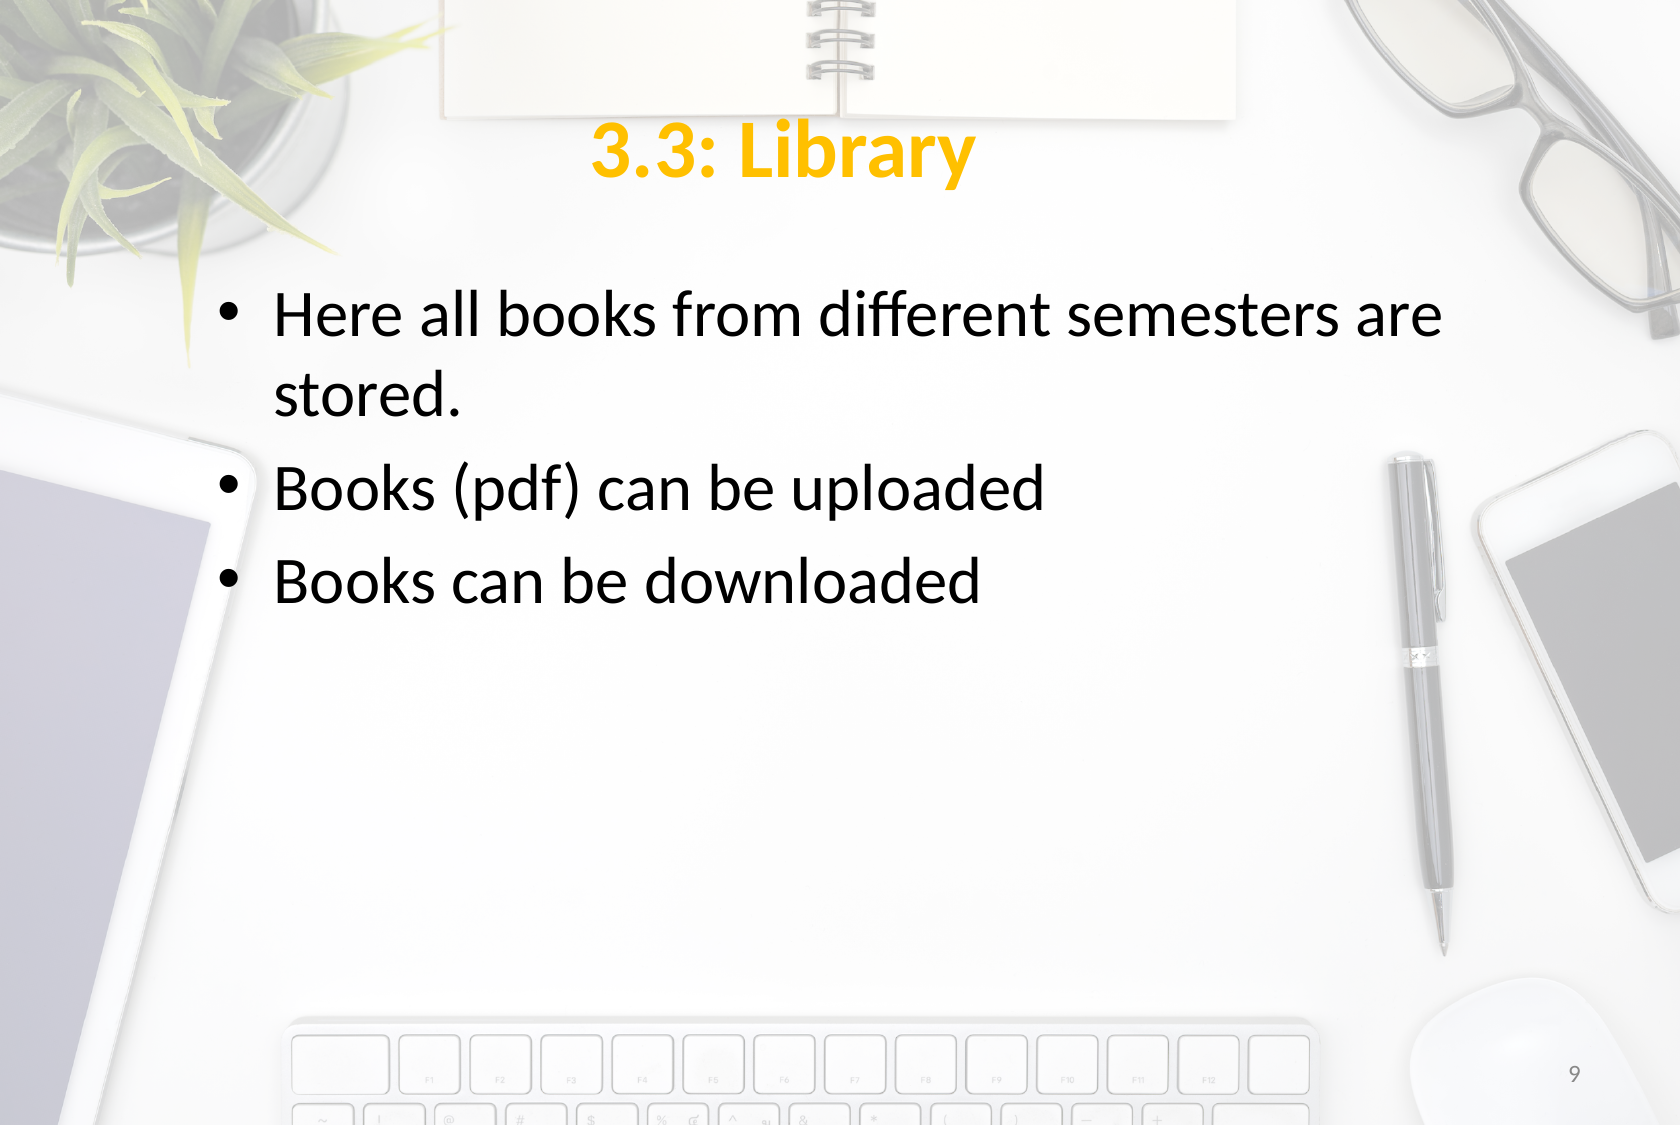

# 3.3: Library
Here all books from different semesters are stored.
Books (pdf) can be uploaded
Books can be downloaded
9